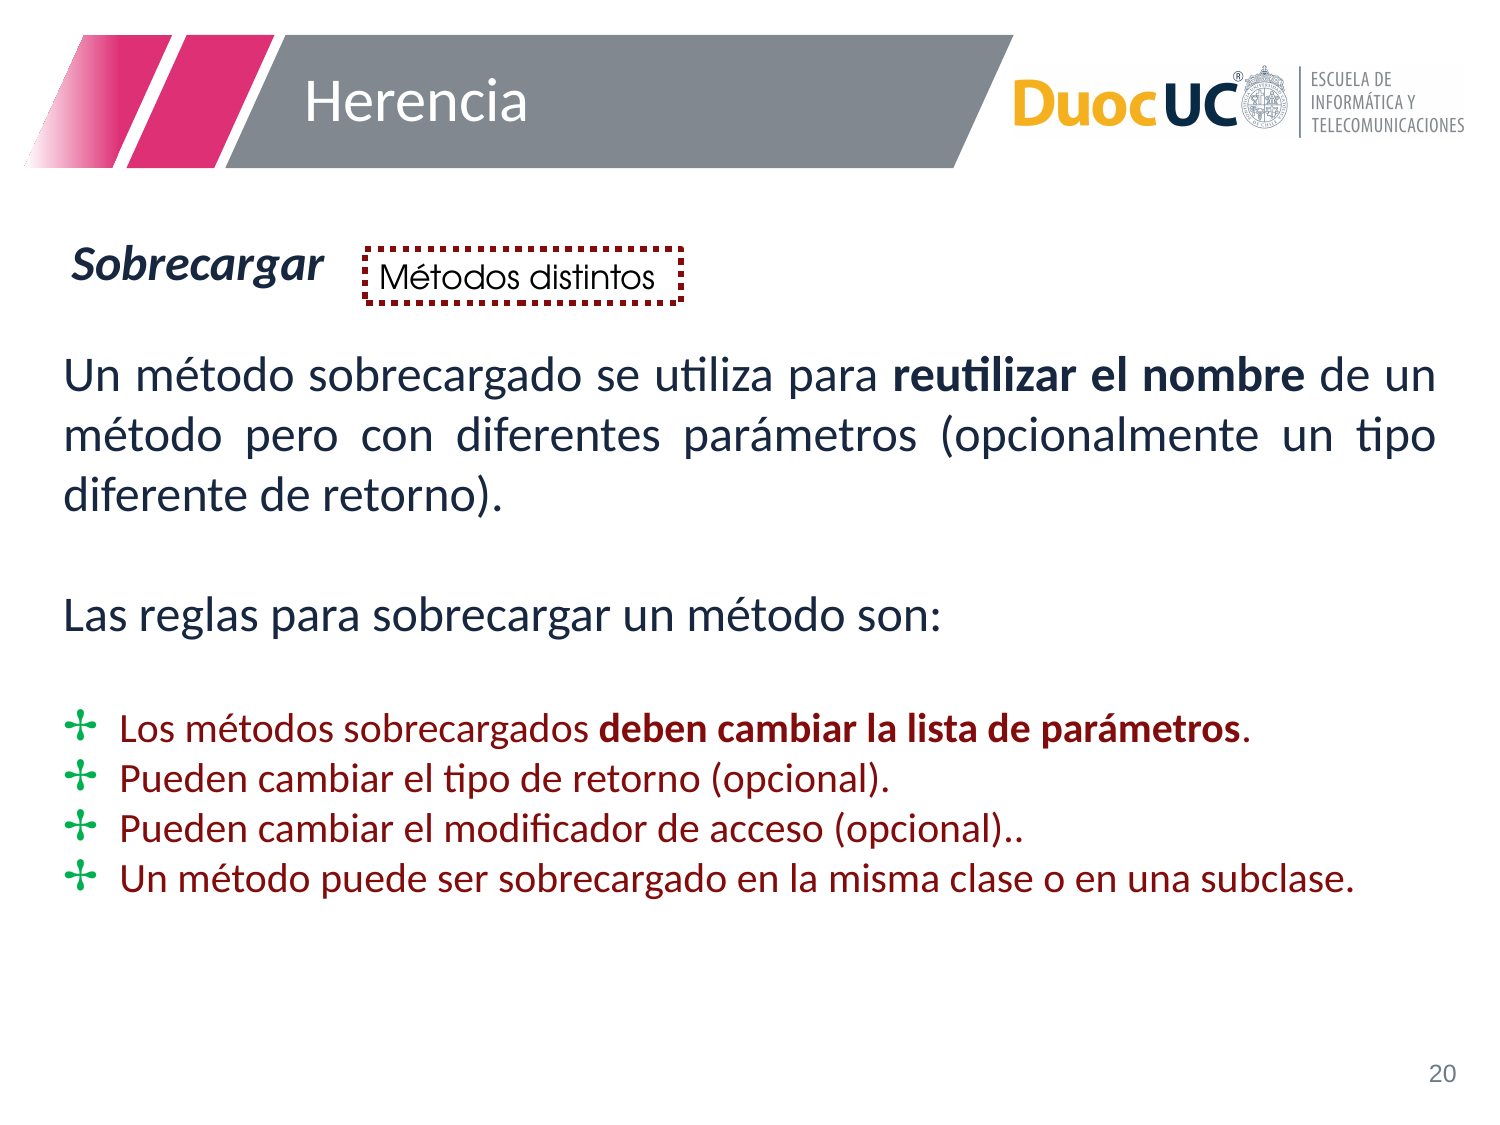

# Herencia

Sobrecargar

Métodos distintos

Un método sobrecargado se utiliza para reutilizar el nombre de un método pero con diferentes parámetros (opcionalmente un tipo diferente de retorno).

Las reglas para sobrecargar un método son:

Los métodos sobrecargados deben cambiar la lista de parámetros.
Pueden cambiar el tipo de retorno (opcional).
Pueden cambiar el modificador de acceso (opcional)..
Un método puede ser sobrecargado en la misma clase o en una subclase.